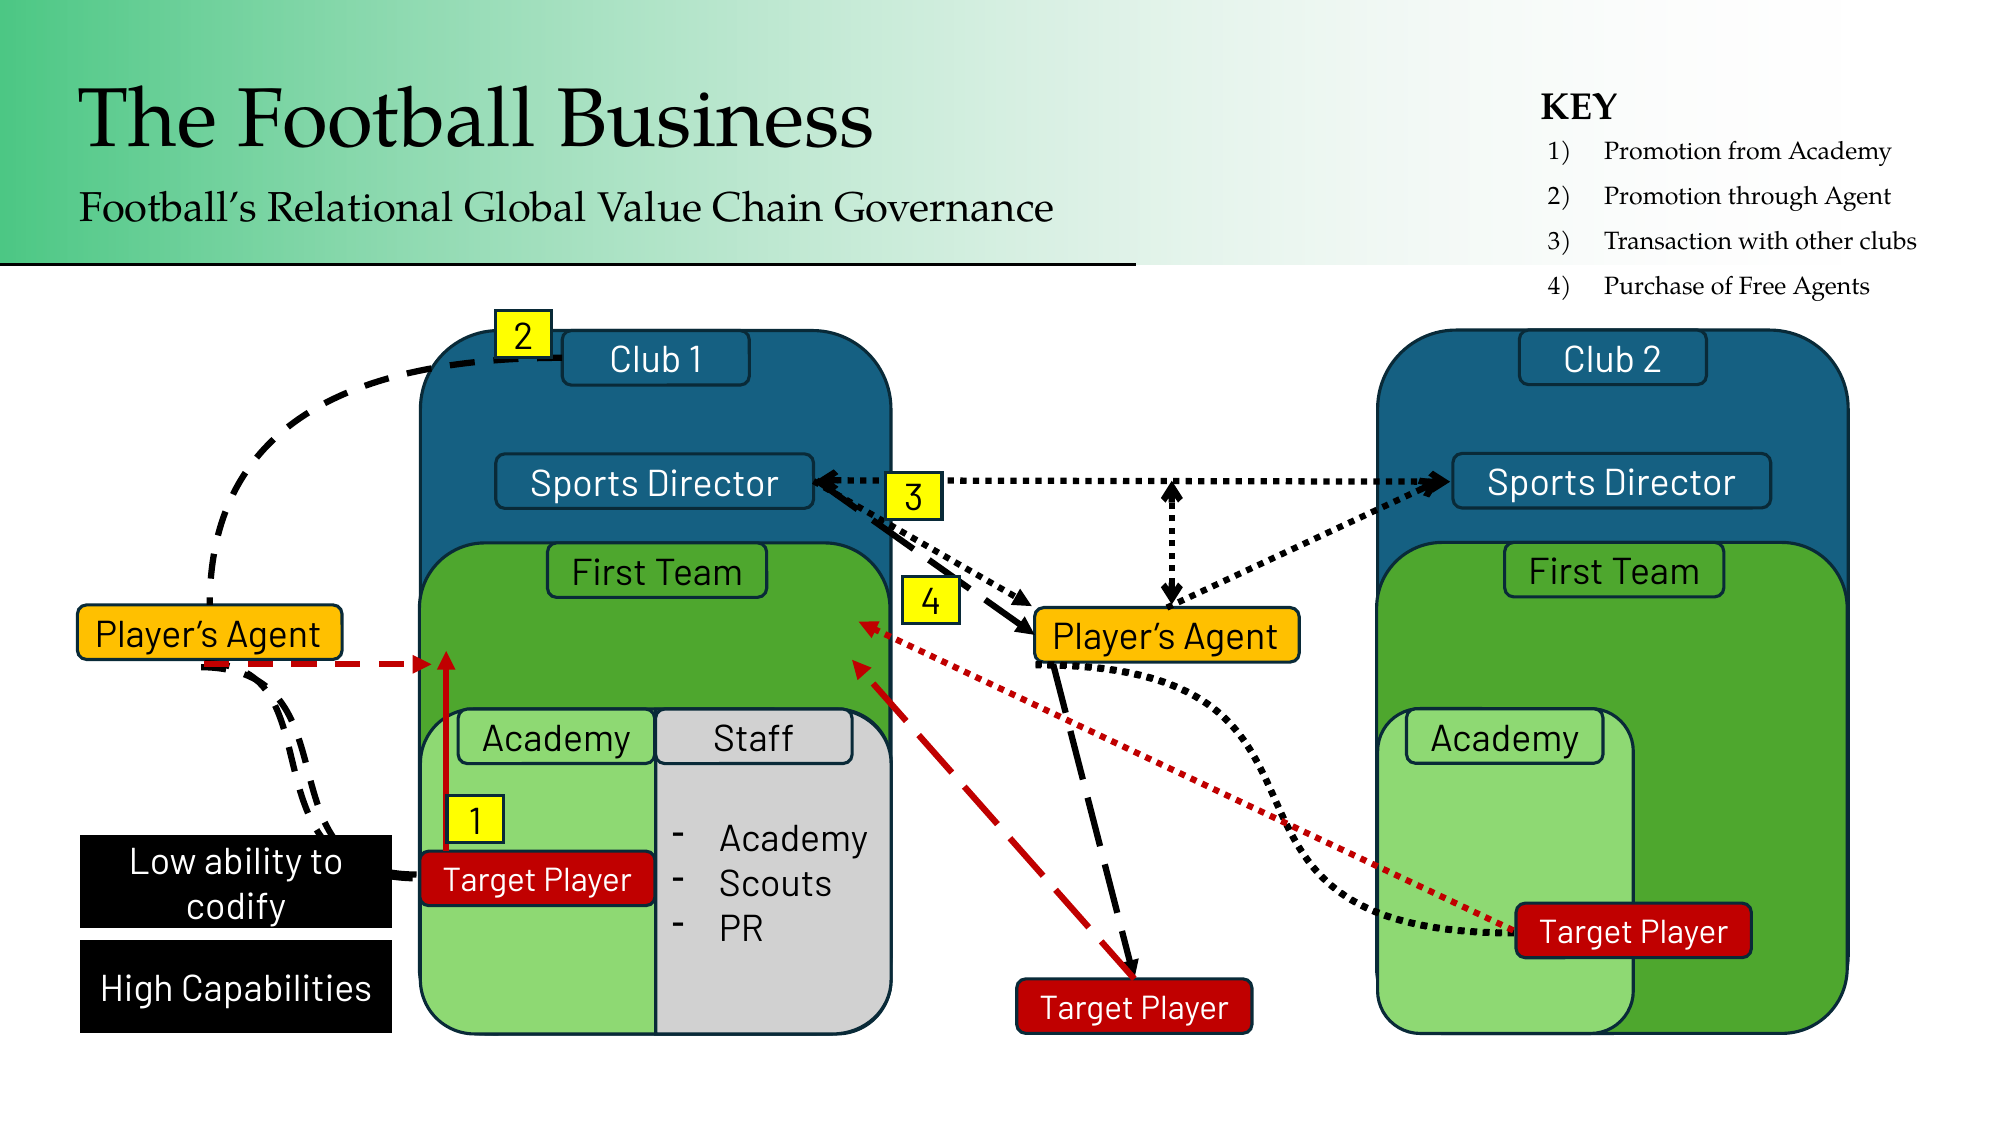

The Football Business
KEY
Football’s Relational Global Value Chain Governance
Promotion from Academy
Promotion through Agent
Transaction with other clubs
Purchase of Free Agents

2

Club 2
Sports Director
First Team
Academy
Target Player

Club 1
Sports Director
3

First Team

4
Player’s Agent
Player’s Agent

Academy

Staff

1
Academy
Scouts
PR
Low ability to codify
Target Player
High Capabilities
Target Player